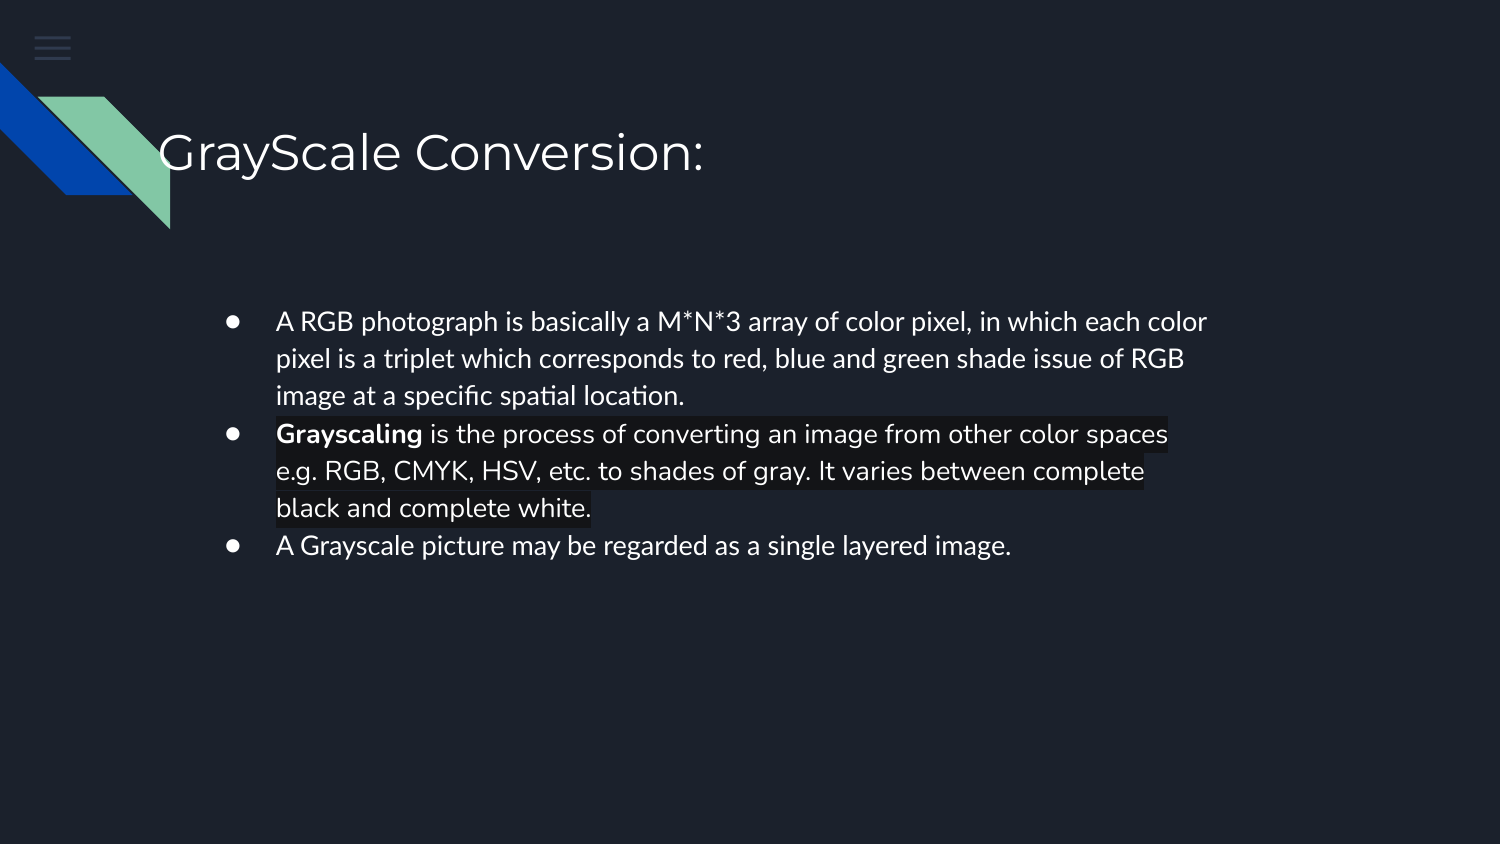

# GrayScale Conversion:
A RGB photograph is basically a M*N*3 array of color pixel, in which each color pixel is a triplet which corresponds to red, blue and green shade issue of RGB image at a specific spatial location.
Grayscaling is the process of converting an image from other color spaces e.g. RGB, CMYK, HSV, etc. to shades of gray. It varies between complete black and complete white.
A Grayscale picture may be regarded as a single layered image.